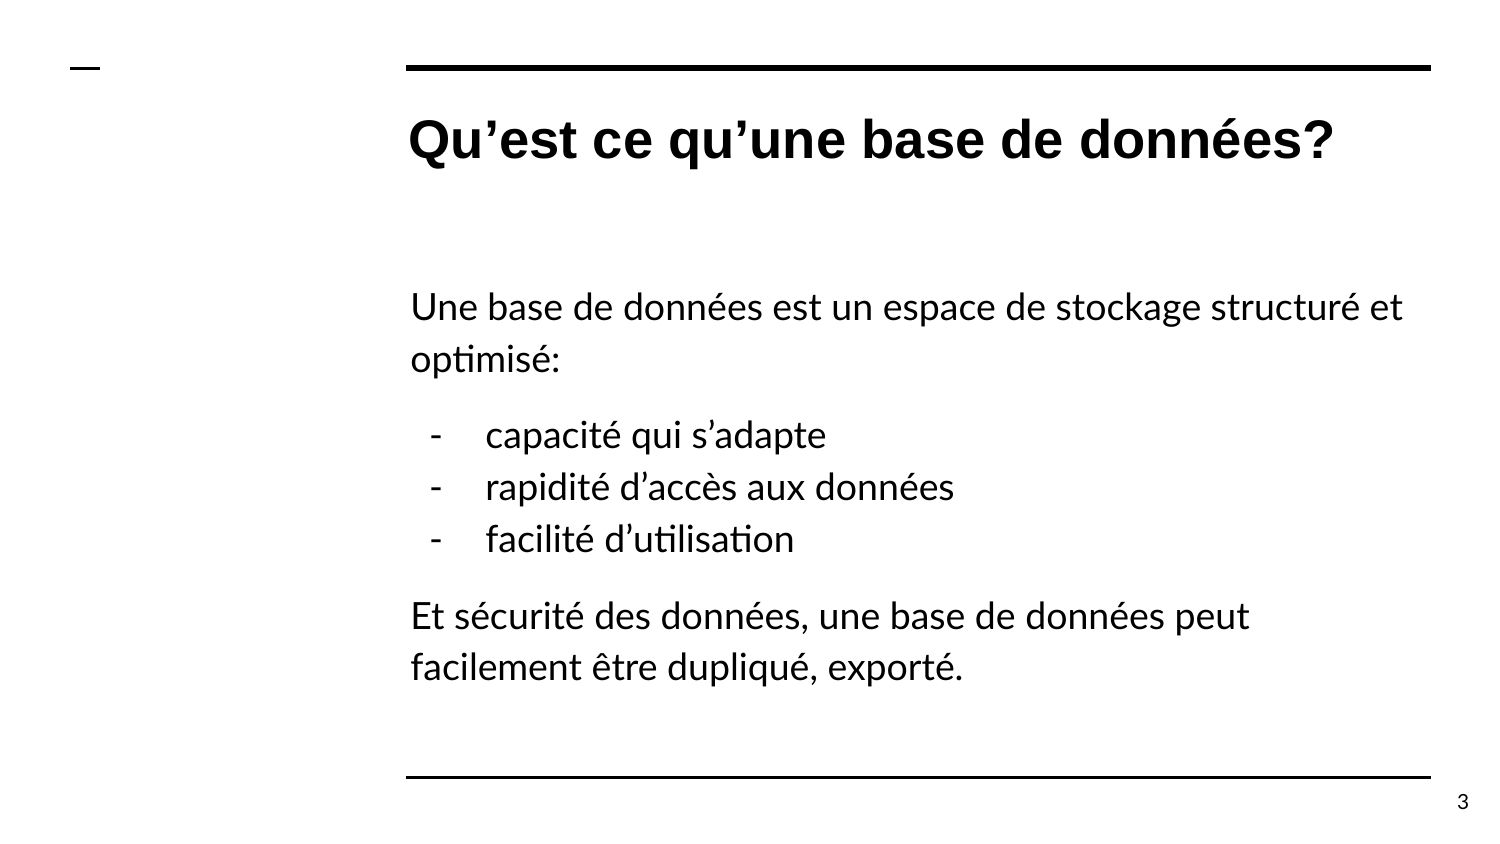

# Qu’est ce qu’une base de données?
Une base de données est un espace de stockage structuré et optimisé:
capacité qui s’adapte
rapidité d’accès aux données
facilité d’utilisation
Et sécurité des données, une base de données peut facilement être dupliqué, exporté.
3